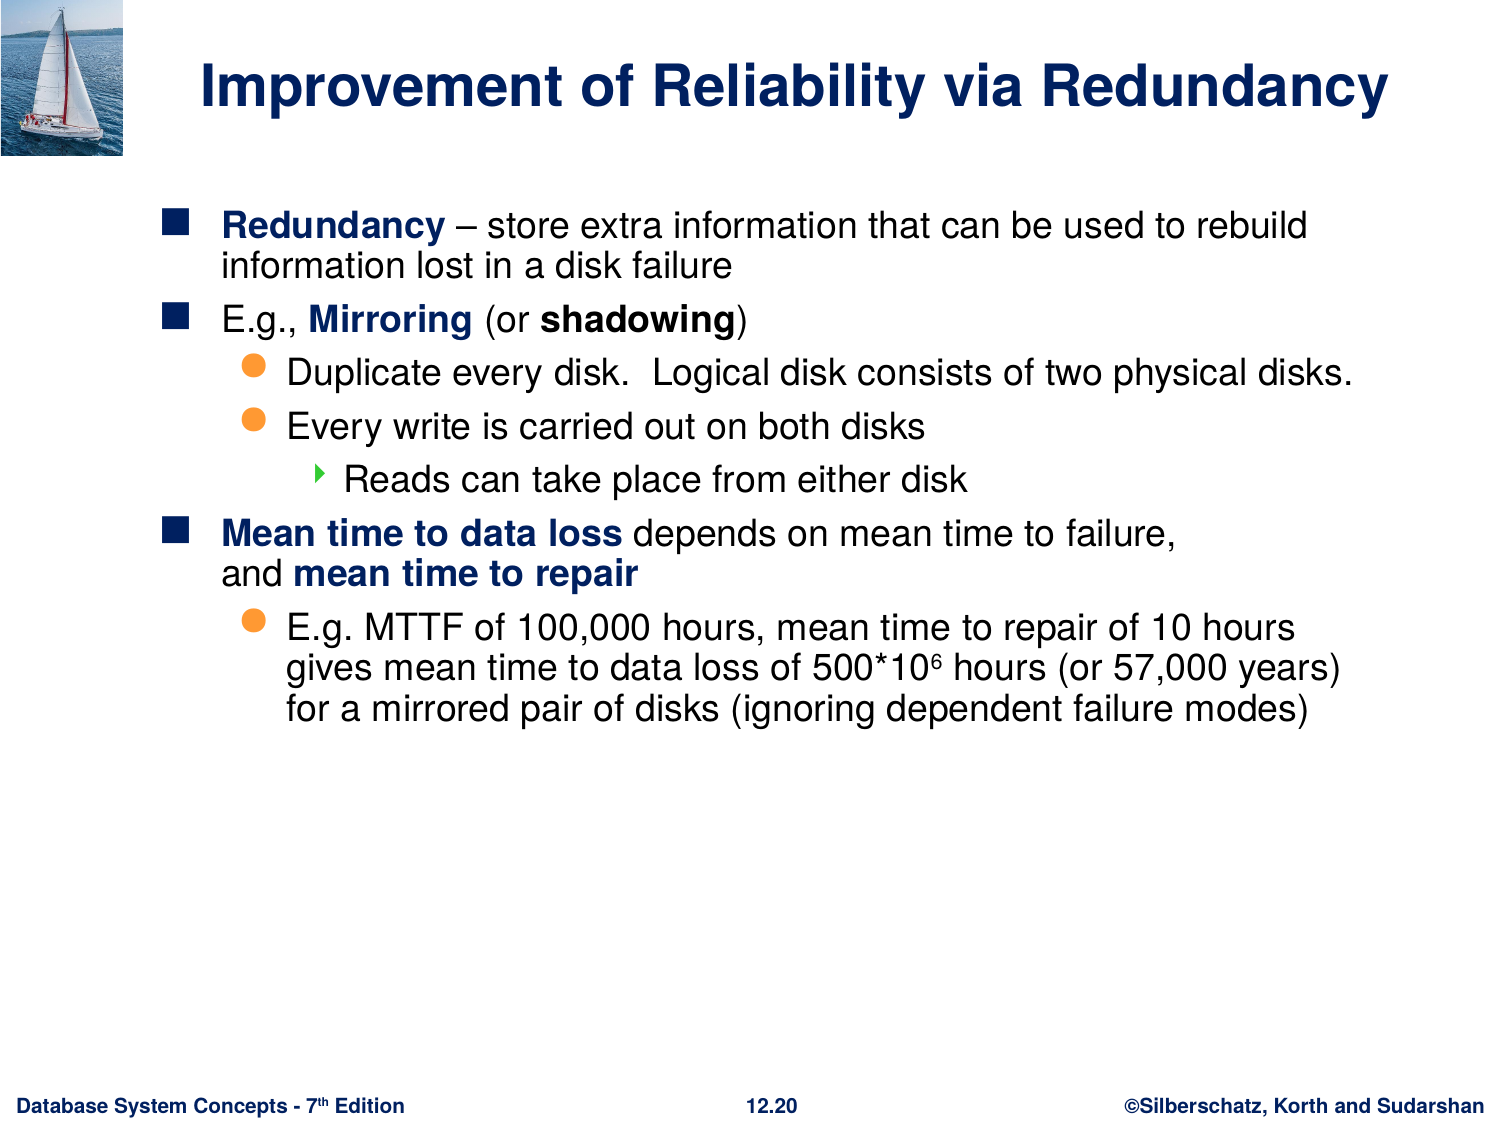

# Improvement of Reliability via Redundancy
Redundancy – store extra information that can be used to rebuild information lost in a disk failure
E.g., Mirroring (or shadowing)
Duplicate every disk.  Logical disk consists of two physical disks.
Every write is carried out on both disks
Reads can take place from either disk
Mean time to data loss depends on mean time to failure,
and mean time to repair
E.g. MTTF of 100,000 hours, mean time to repair of 10 hours gives mean time to data loss of 500*106 hours (or 57,000 years) for a mirrored pair of disks (ignoring dependent failure modes)